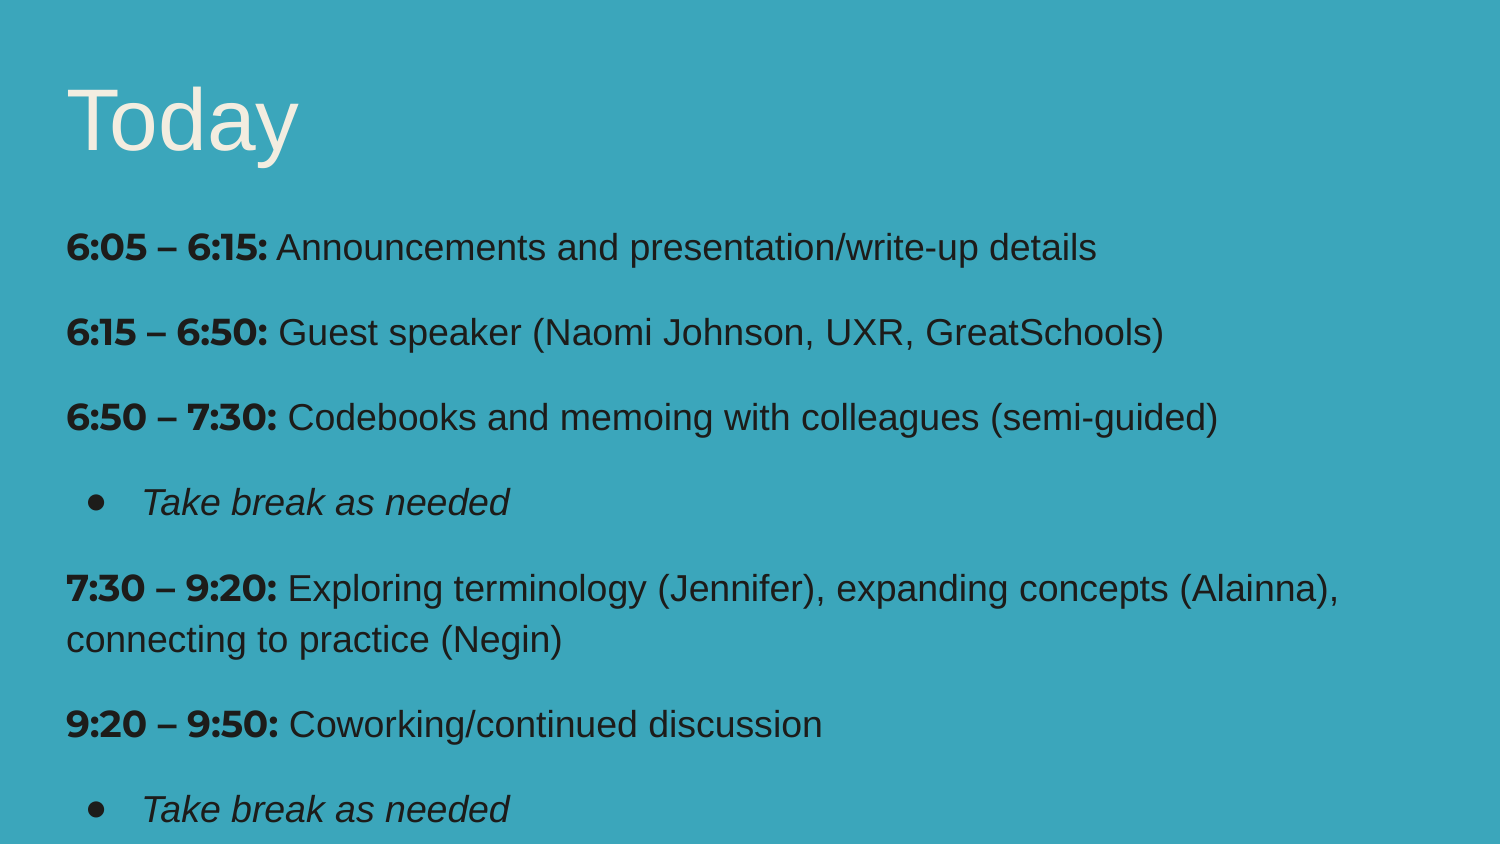

# Today
6:05 – 6:15: Announcements and presentation/write-up details
6:15 – 6:50: Guest speaker (Naomi Johnson, UXR, GreatSchools)
6:50 – 7:30: Codebooks and memoing with colleagues (semi-guided)
Take break as needed
7:30 – 9:20: Exploring terminology (Jennifer), expanding concepts (Alainna), connecting to practice (Negin)
9:20 – 9:50: Coworking/continued discussion
Take break as needed